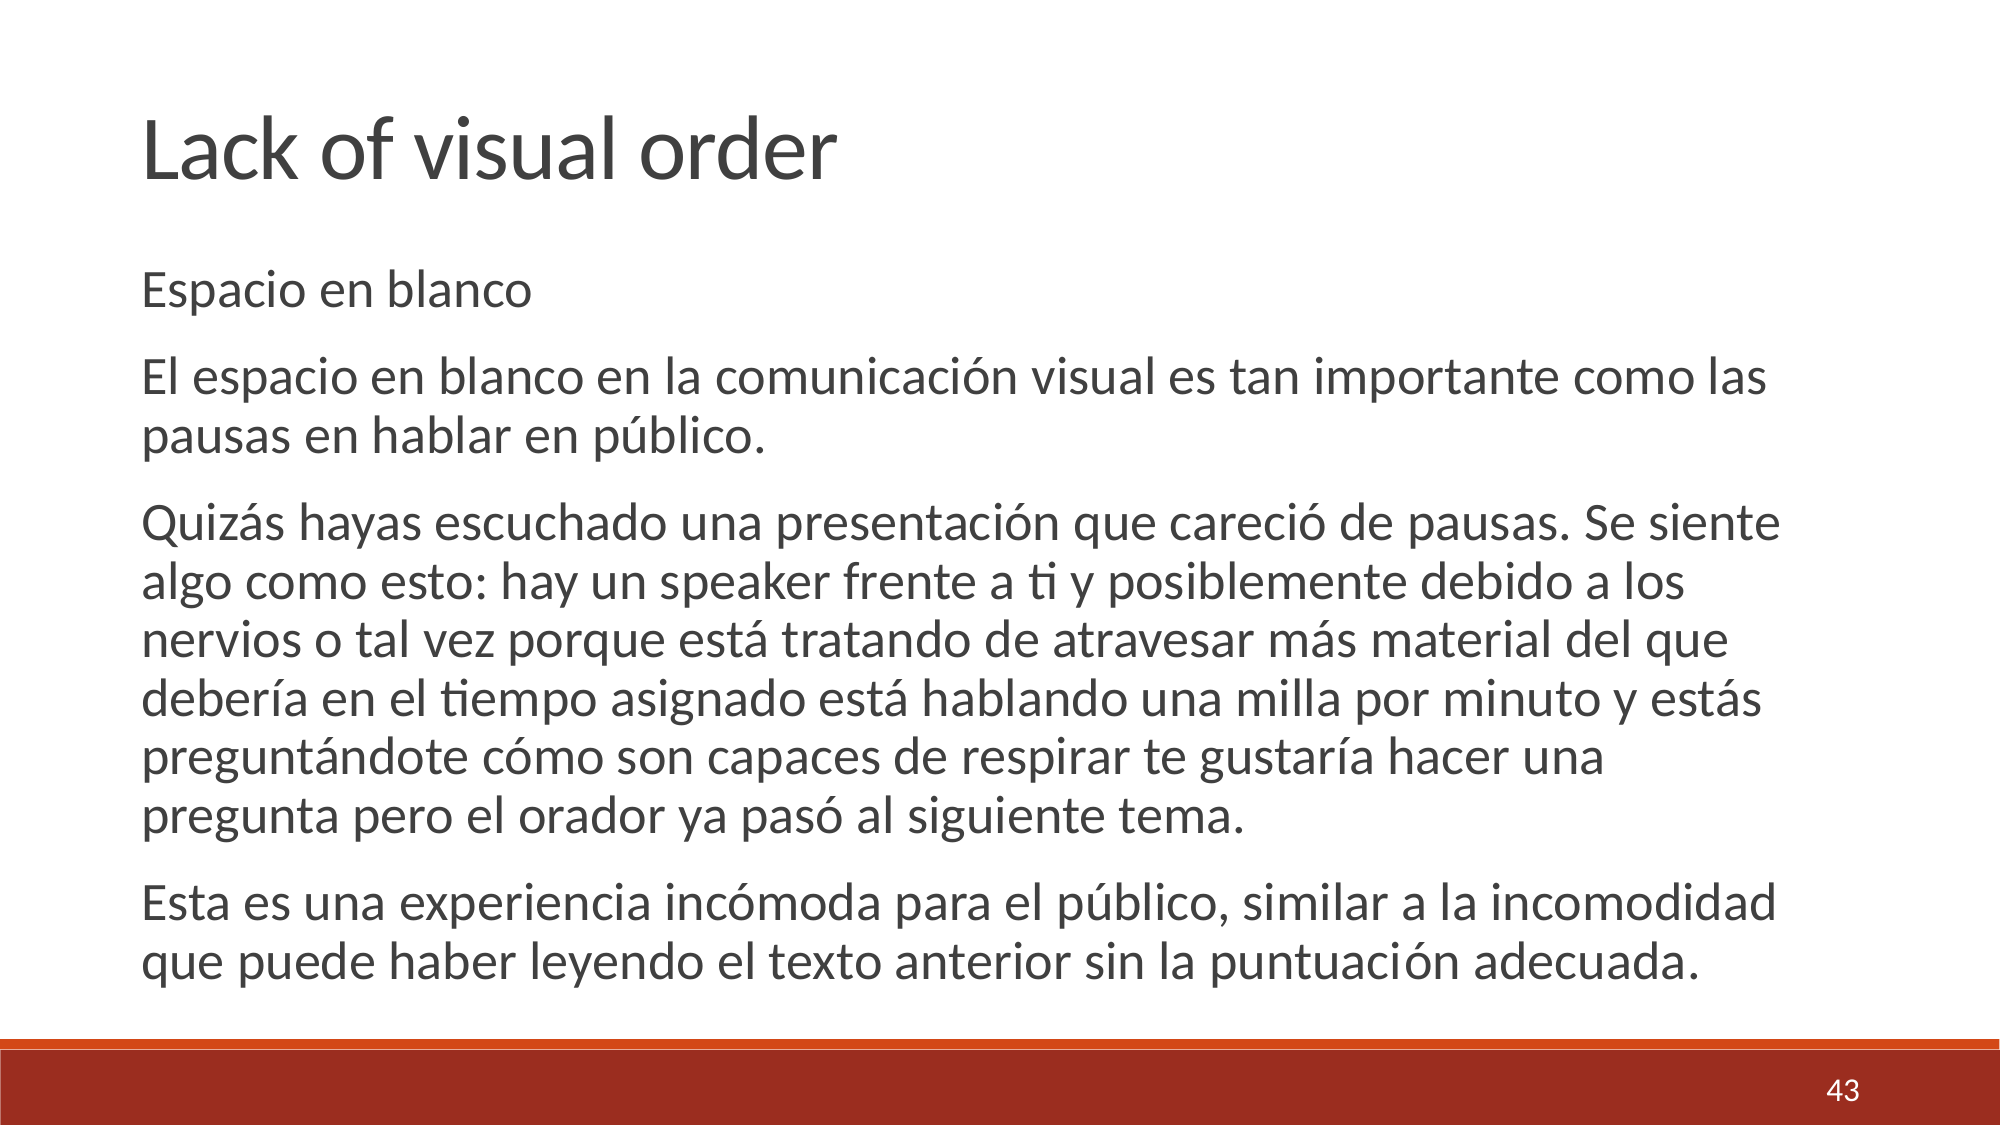

Lack of visual order
Espacio en blanco
El espacio en blanco en la comunicación visual es tan importante como las pausas en hablar en público.
Quizás hayas escuchado una presentación que careció de pausas. Se siente algo como esto: hay un speaker frente a ti y posiblemente debido a los nervios o tal vez porque está tratando de atravesar más material del que debería en el tiempo asignado está hablando una milla por minuto y estás preguntándote cómo son capaces de respirar te gustaría hacer una pregunta pero el orador ya pasó al siguiente tema.
Esta es una experiencia incómoda para el público, similar a la incomodidad que puede haber leyendo el texto anterior sin la puntuación adecuada.
43